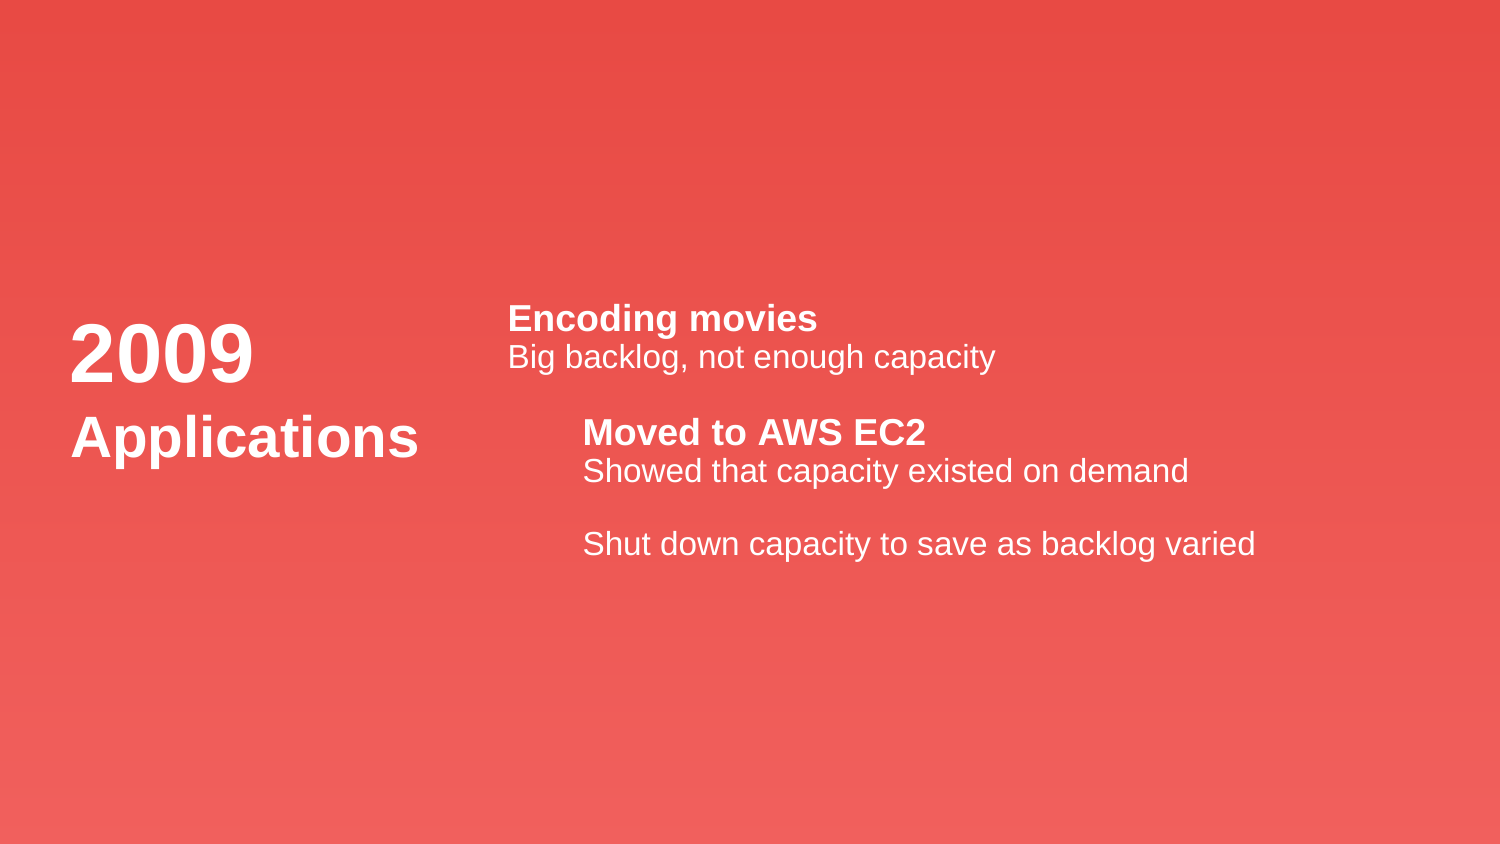

2009
Encoding movies
Big backlog, not enough capacity
Moved to AWS EC2
Showed that capacity existed on demand
Shut down capacity to save as backlog varied
Applications